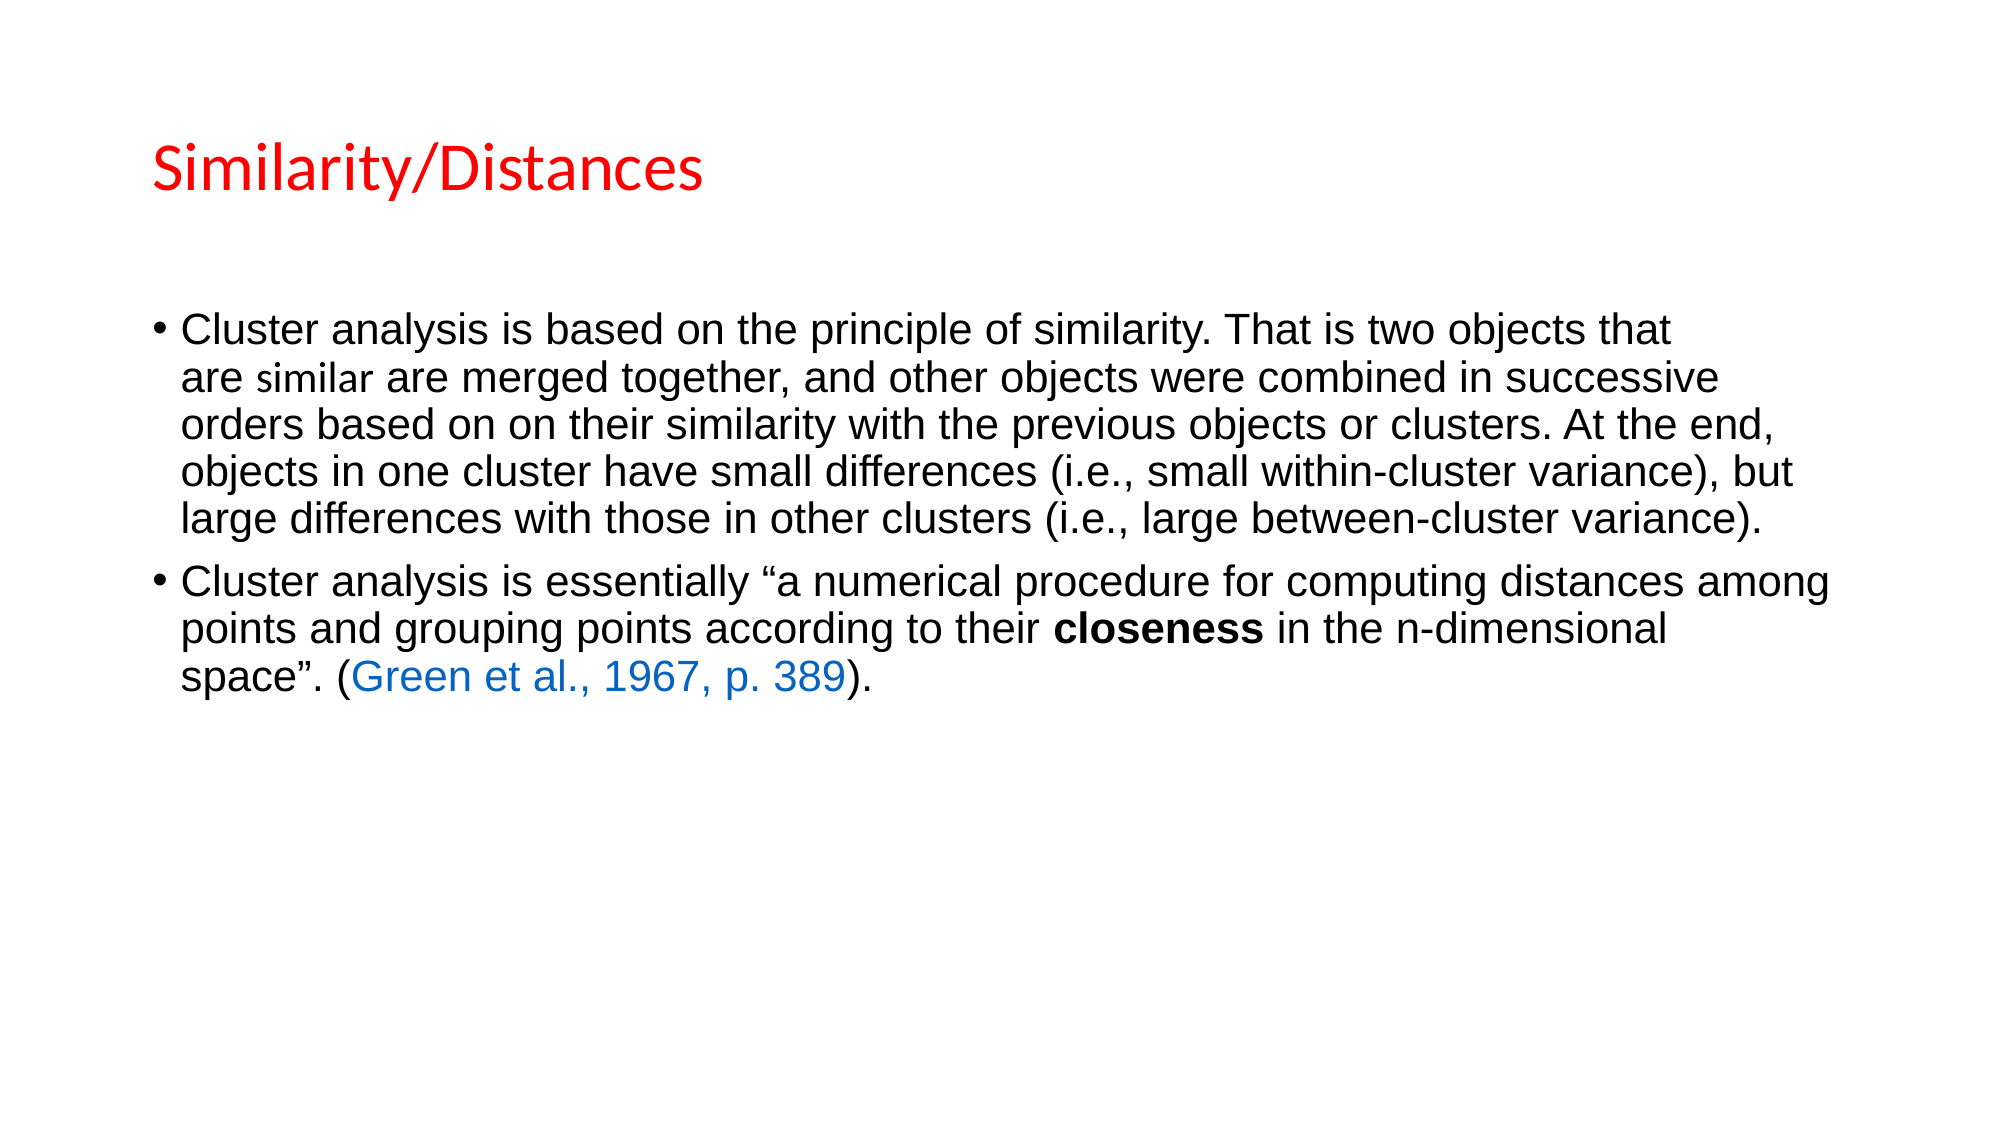

# Similarity/Distances
Cluster analysis is based on the principle of similarity. That is two objects that are similar are merged together, and other objects were combined in successive orders based on on their similarity with the previous objects or clusters. At the end, objects in one cluster have small differences (i.e., small within-cluster variance), but large differences with those in other clusters (i.e., large between-cluster variance).
Cluster analysis is essentially “a numerical procedure for computing distances among points and grouping points according to their closeness in the n-dimensional space”. (Green et al., 1967, p. 389).